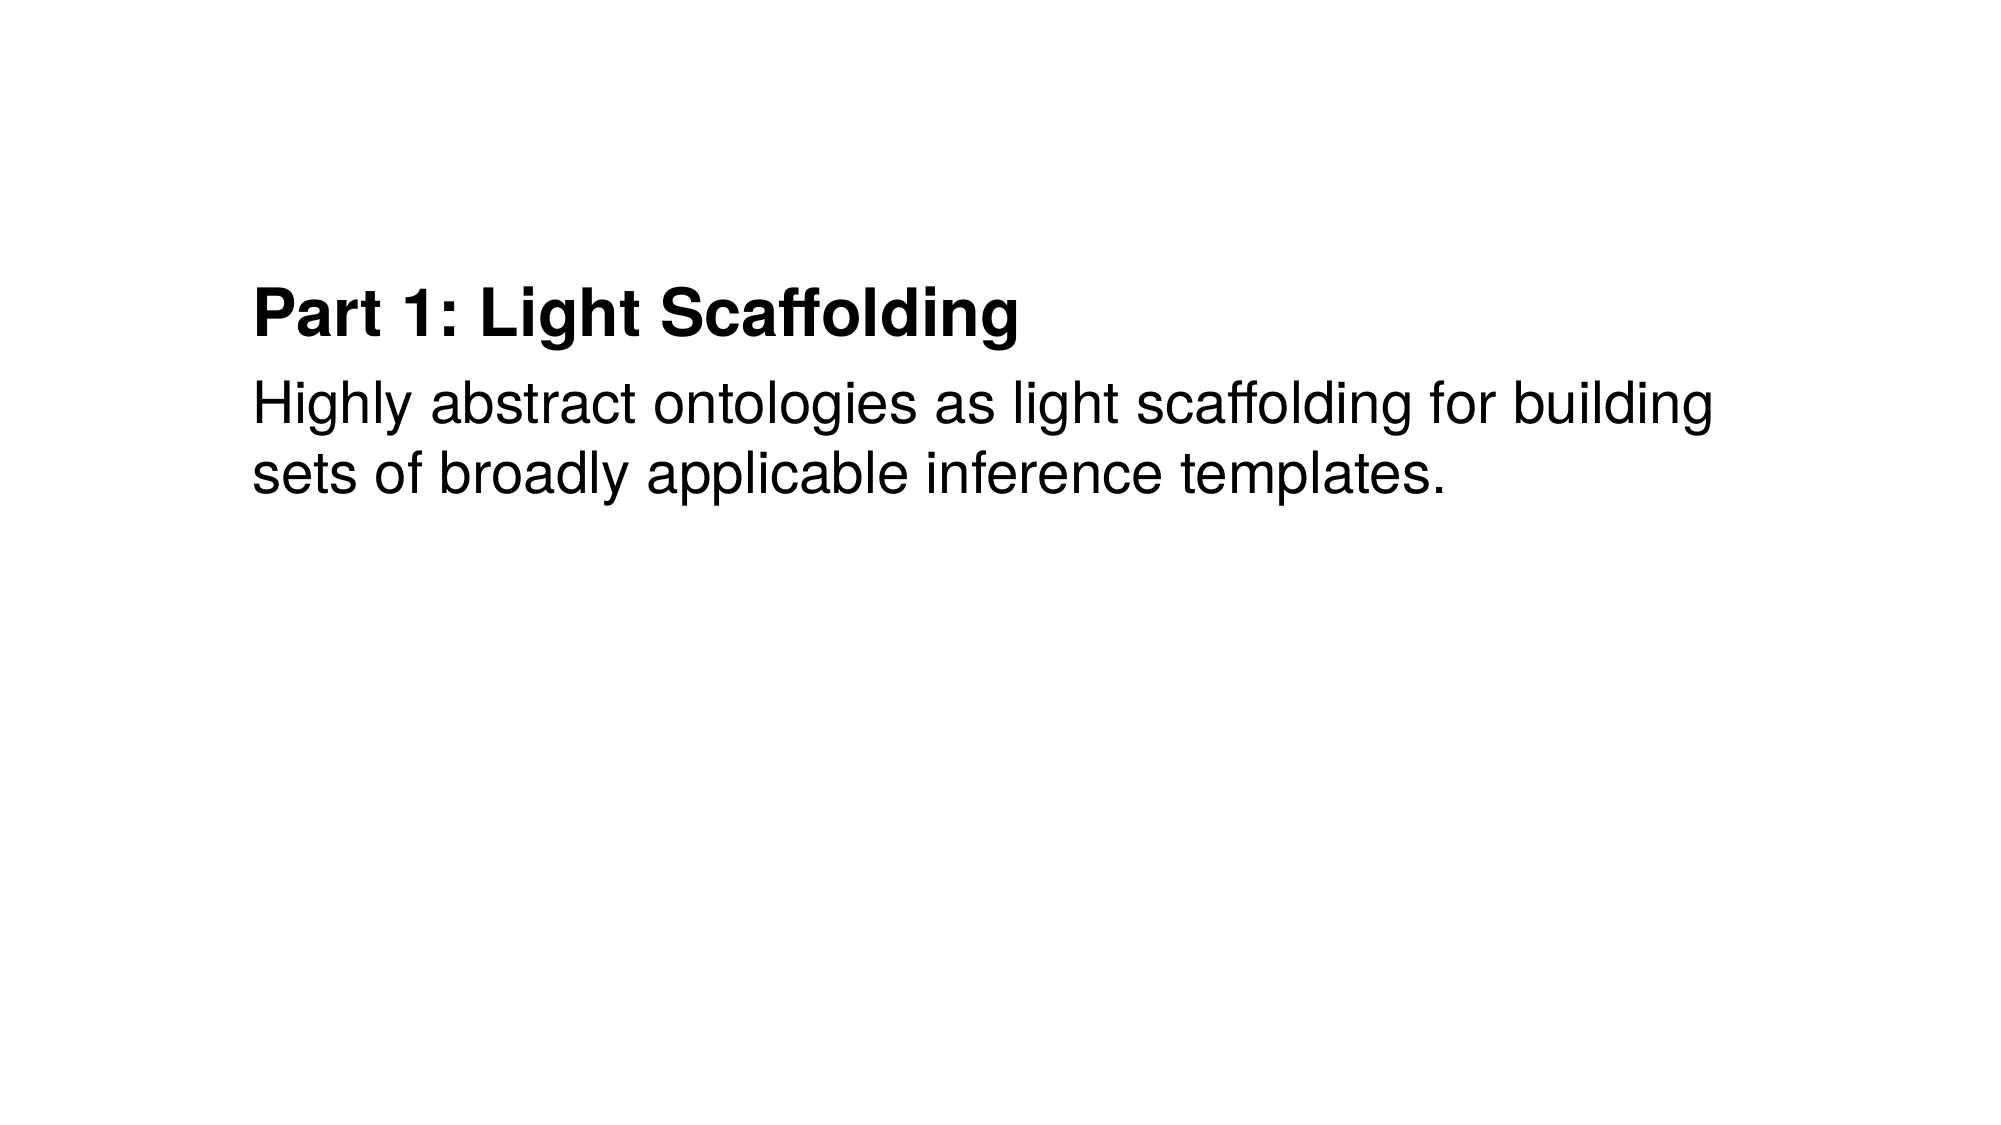

Part 1: Light Scaffolding
Highly abstract ontologies as light scaffolding for building sets of broadly applicable inference templates.